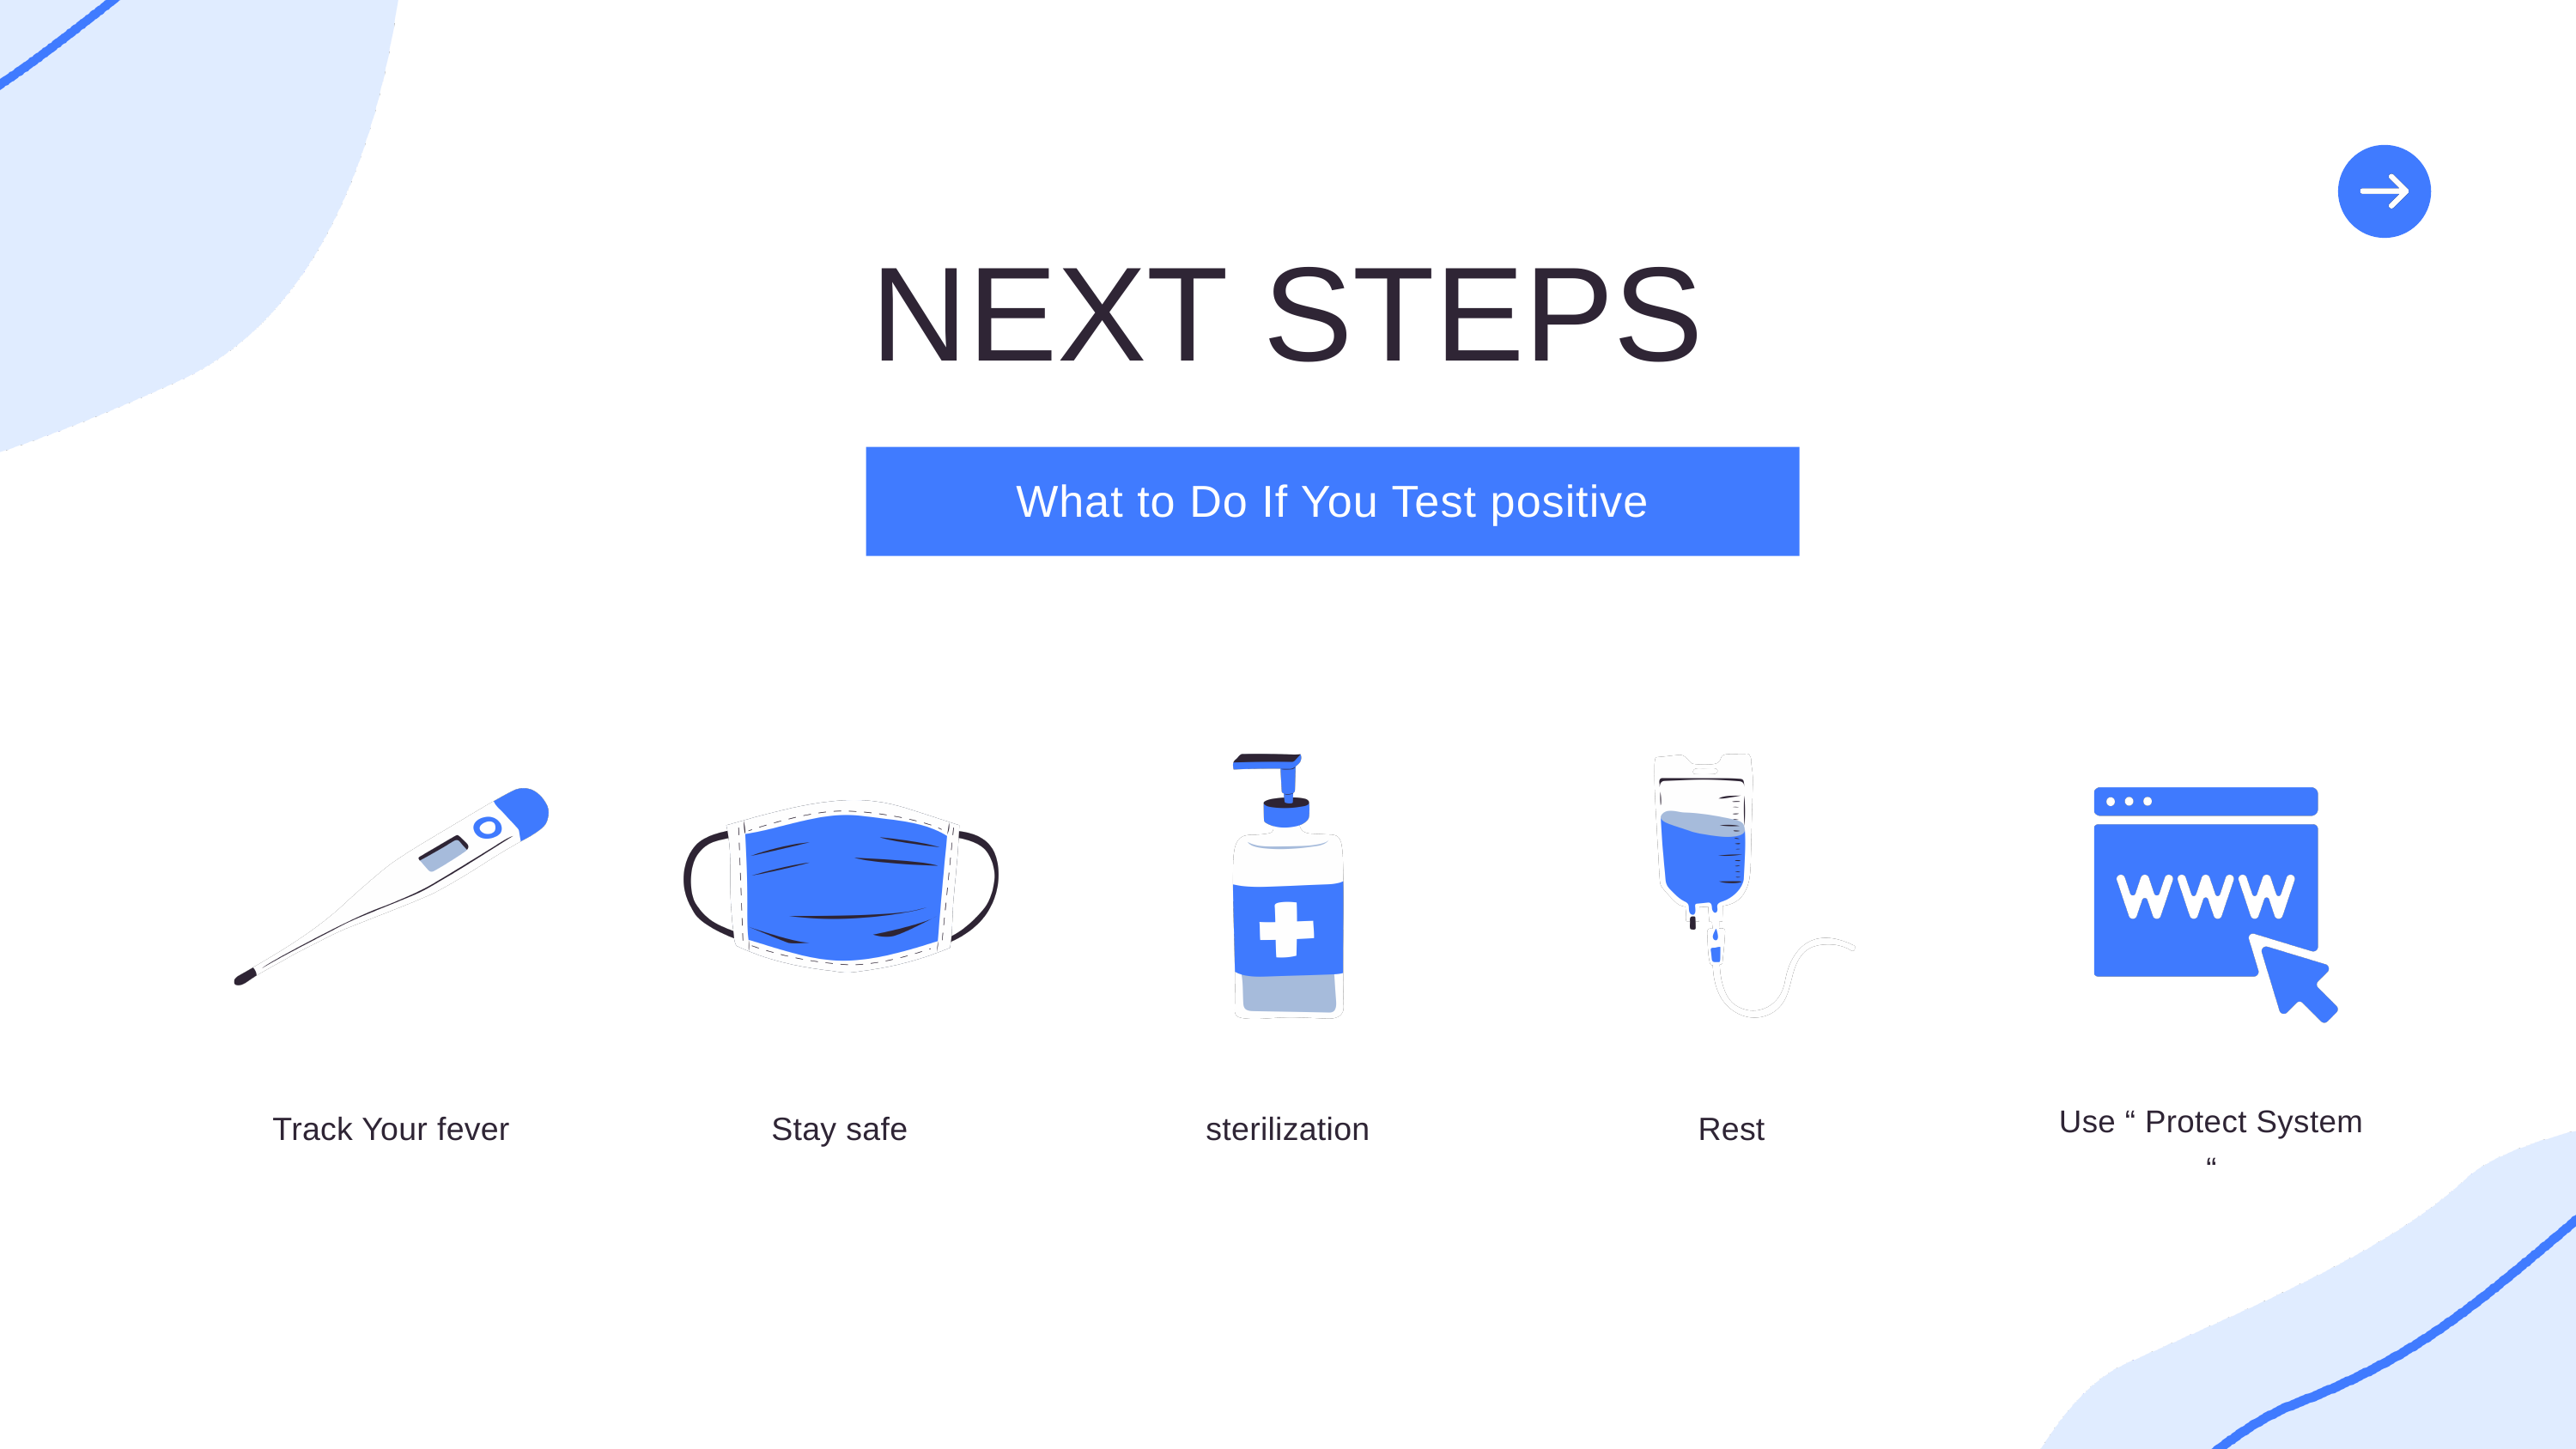

NEXT STEPS

What to Do If You Test positive

sterilization

Rest

Track Your fever

Stay safe
Use “ Protect System  “